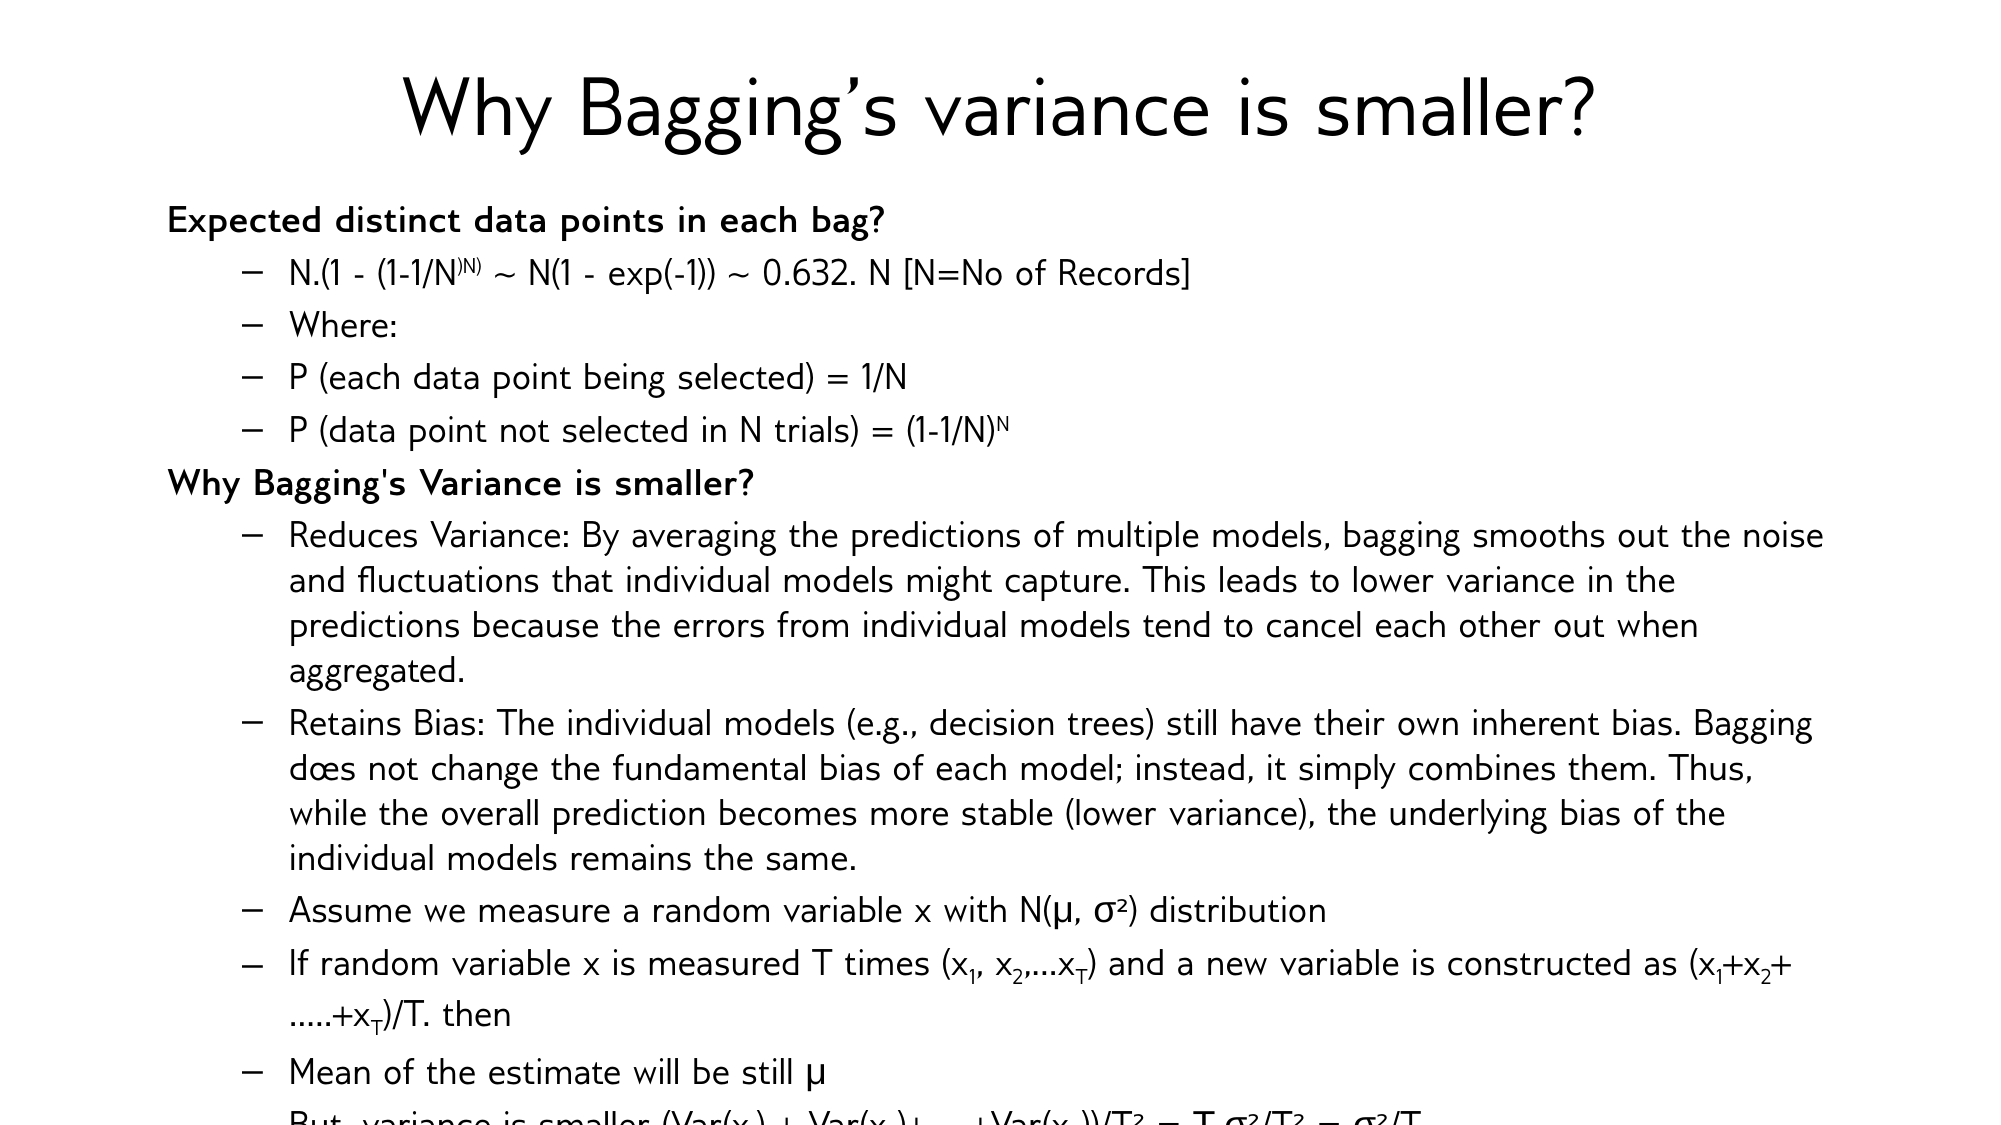

# Why Bagging’s variance is smaller?
Expected distinct data points in each bag?
N.(1 − (1-1/N)N) ~ N(1 - exp(-1)) ~ 0.632. N [N=No of Records]
Where:
P (each data point being selected) = 1/N
P (data point not selected in N trials) = (1-1/N)N
Why Bagging's Variance is smaller?
Reduces Variance: By averaging the predictions of multiple models, bagging smooths out the noise and fluctuations that individual models might capture. This leads to lower variance in the predictions because the errors from individual models tend to cancel each other out when aggregated.
Retains Bias: The individual models (e.g., decision trees) still have their own inherent bias. Bagging does not change the fundamental bias of each model; instead, it simply combines them. Thus, while the overall prediction becomes more stable (lower variance), the underlying bias of the individual models remains the same.
Assume we measure a random variable x with N(μ, σ²) distribution
If random variable x is measured T times (x1, x2,...xT) and a new variable is constructed as (x1+x2+…..+xT)/T. then
Mean of the estimate will be still μ
But, variance is smaller (Var(x1) + Var(x2)+…..+Var(xT))/T² = Τ.σ²/T² = σ²/T